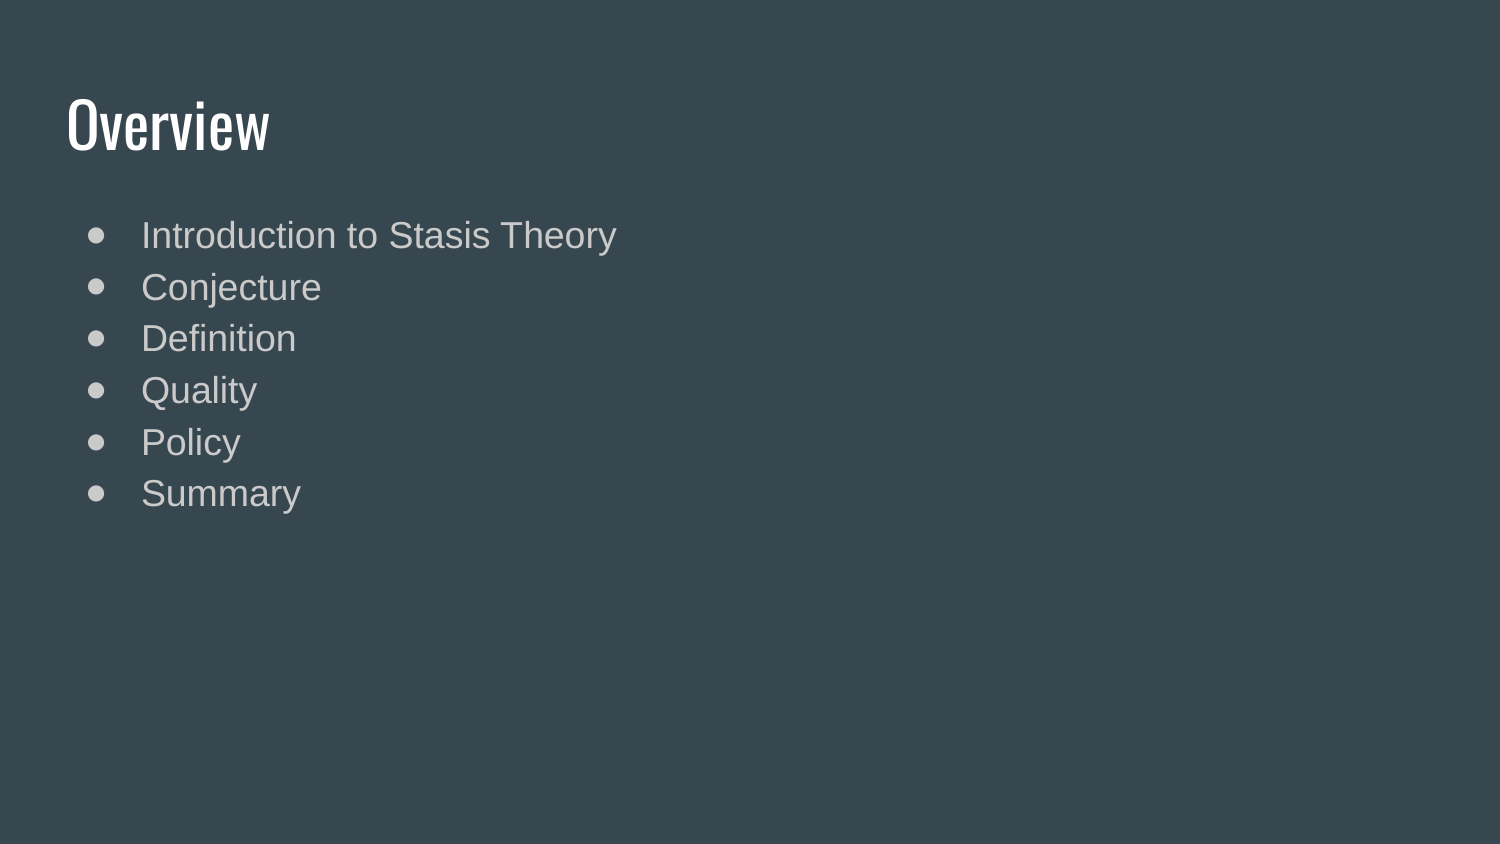

# Overview
Introduction to Stasis Theory
Conjecture
Definition
Quality
Policy
Summary